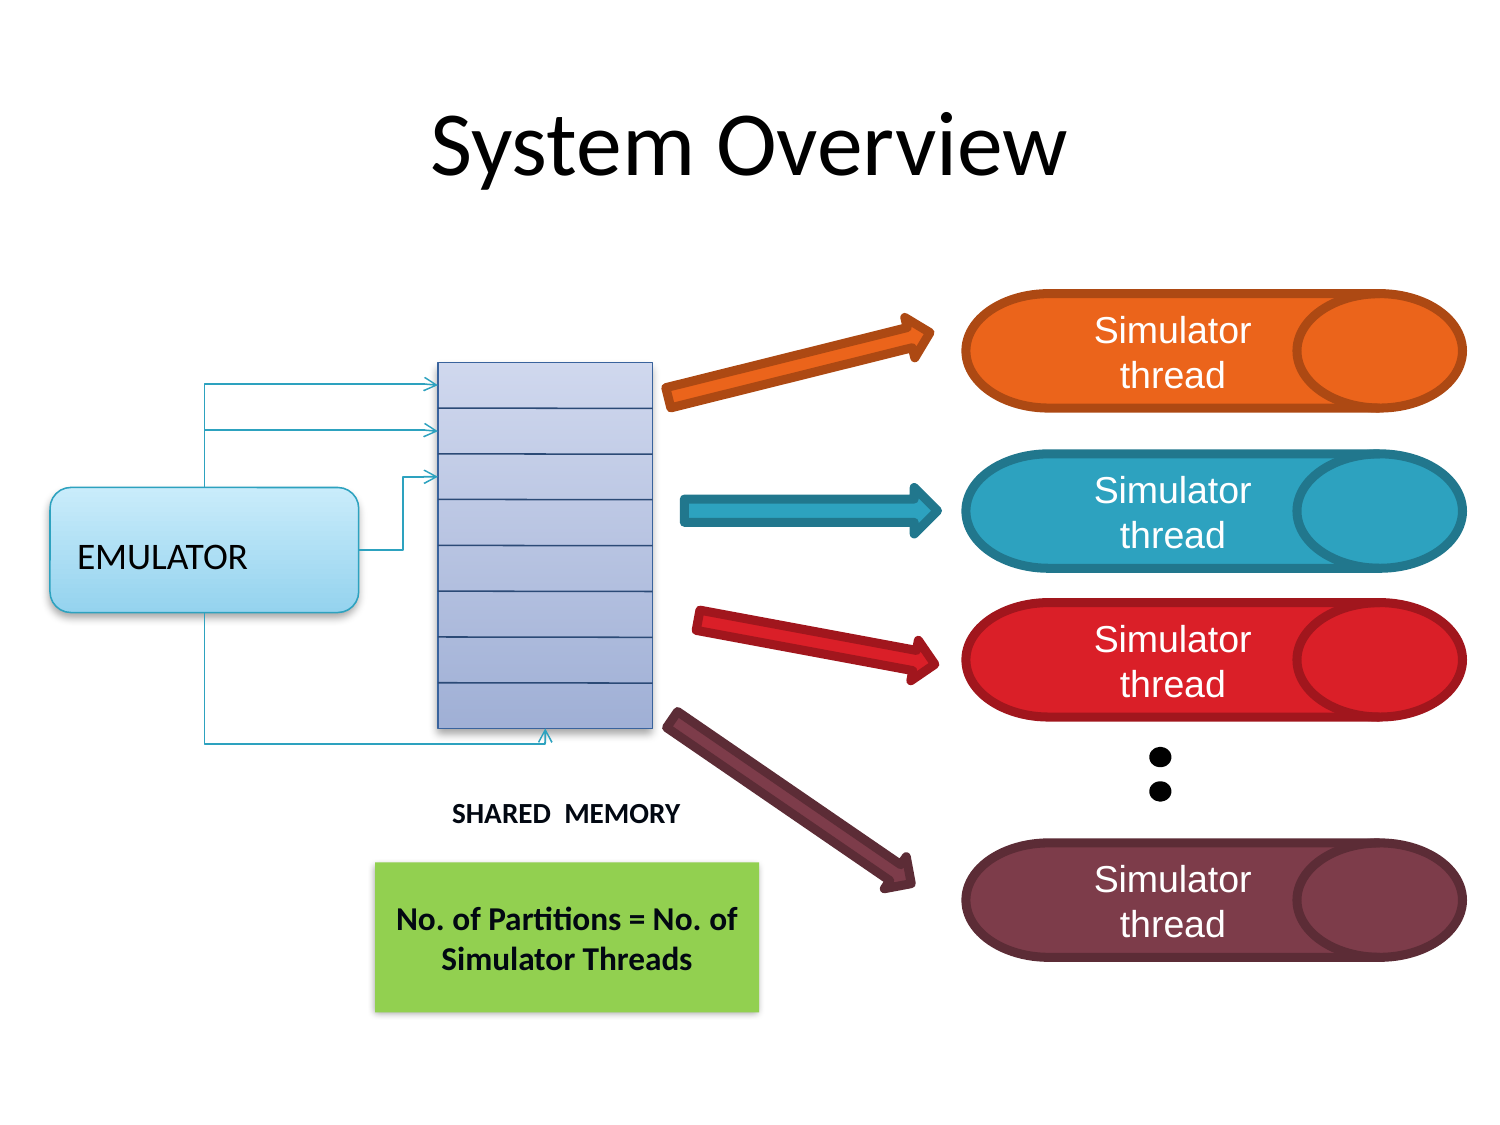

# System Overview
Simulator thread

Simulator thread

EMULATOR
Simulator thread

SHARED  MEMORY
Simulator thread
No. of Partitions = No. of Simulator Threads